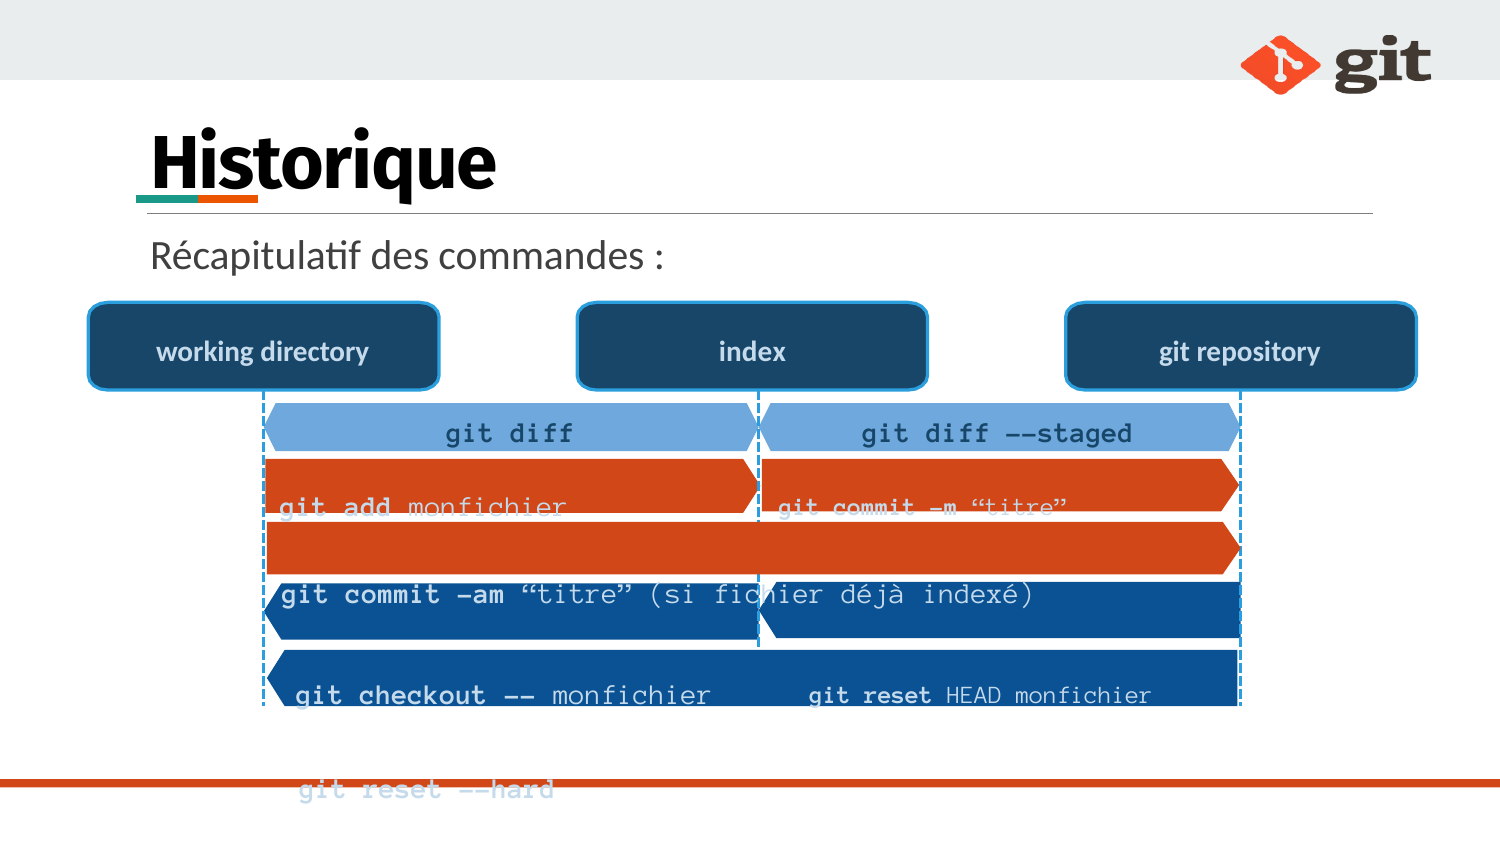

# Historique

Récapitulatif des commandes :

working directory
index
git repository

git diff
git diff --staged

git add monfichier	git commit -m “titre”

git commit -am “titre” (si fichier déjà indexé)

git checkout -- monfichier	git reset HEAD monfichier

git reset --hard